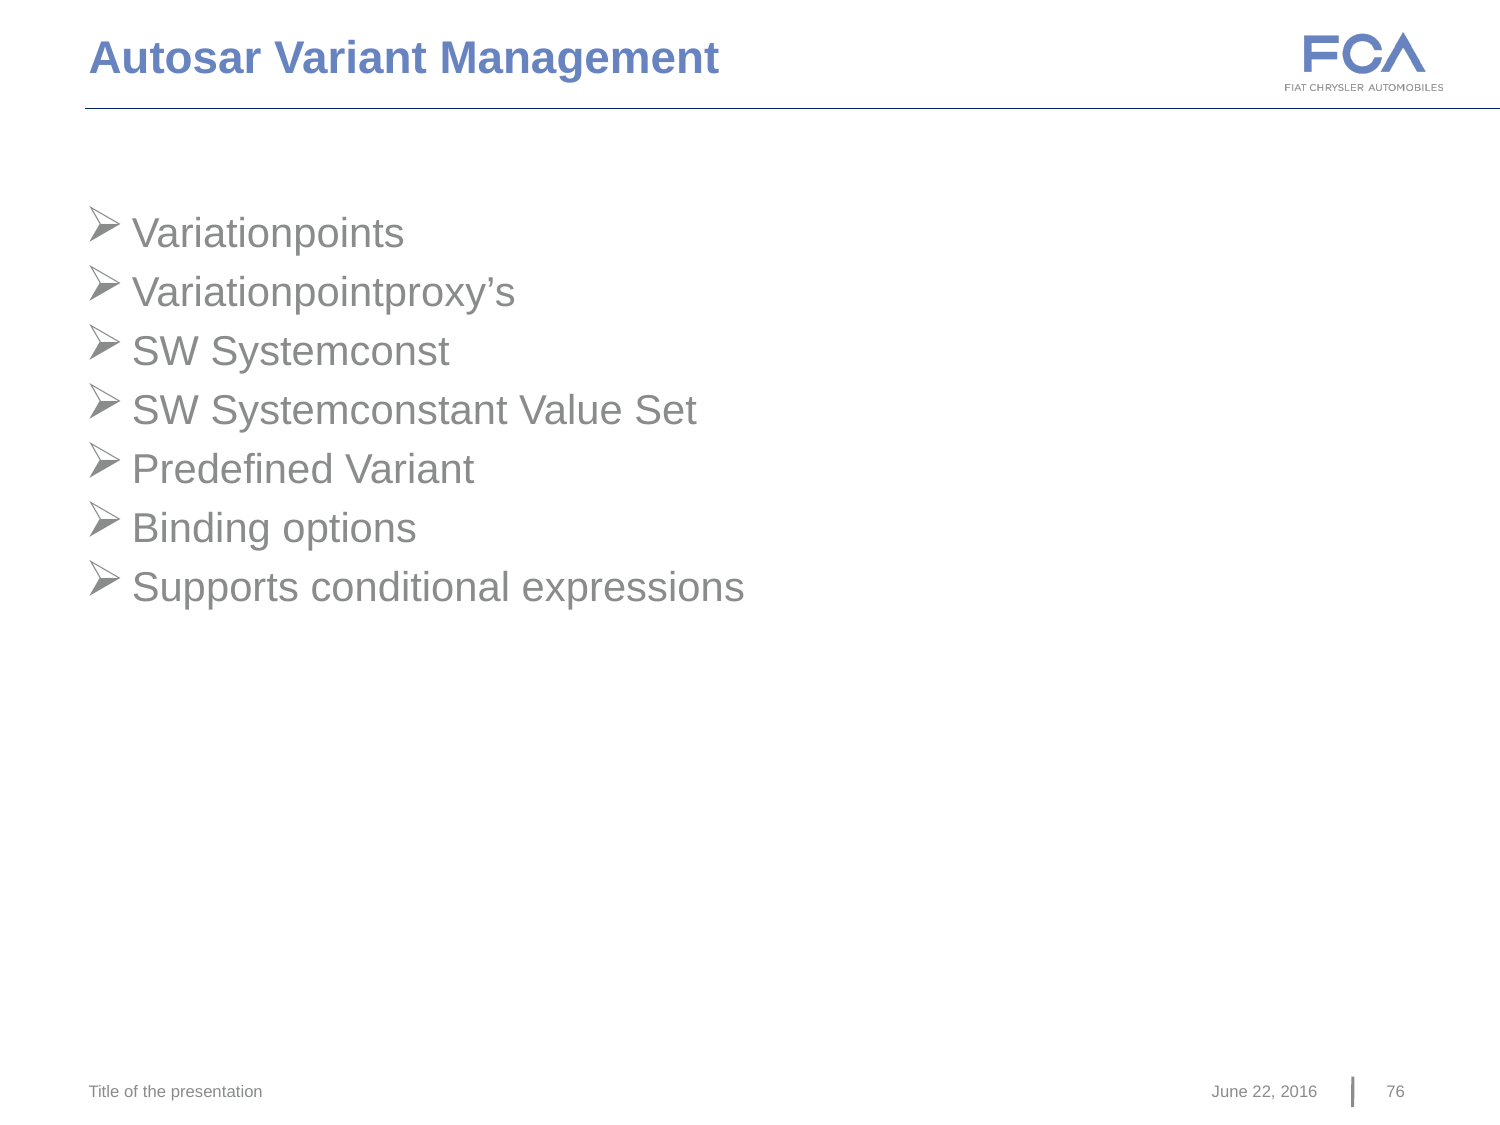

Autosar Variant Management

Variationpoints
Variationpointproxy’s
SW Systemconst
SW Systemconstant Value Set
Predefined Variant
Binding options
Supports conditional expressions

Title of the presentation
June 22, 2016
76